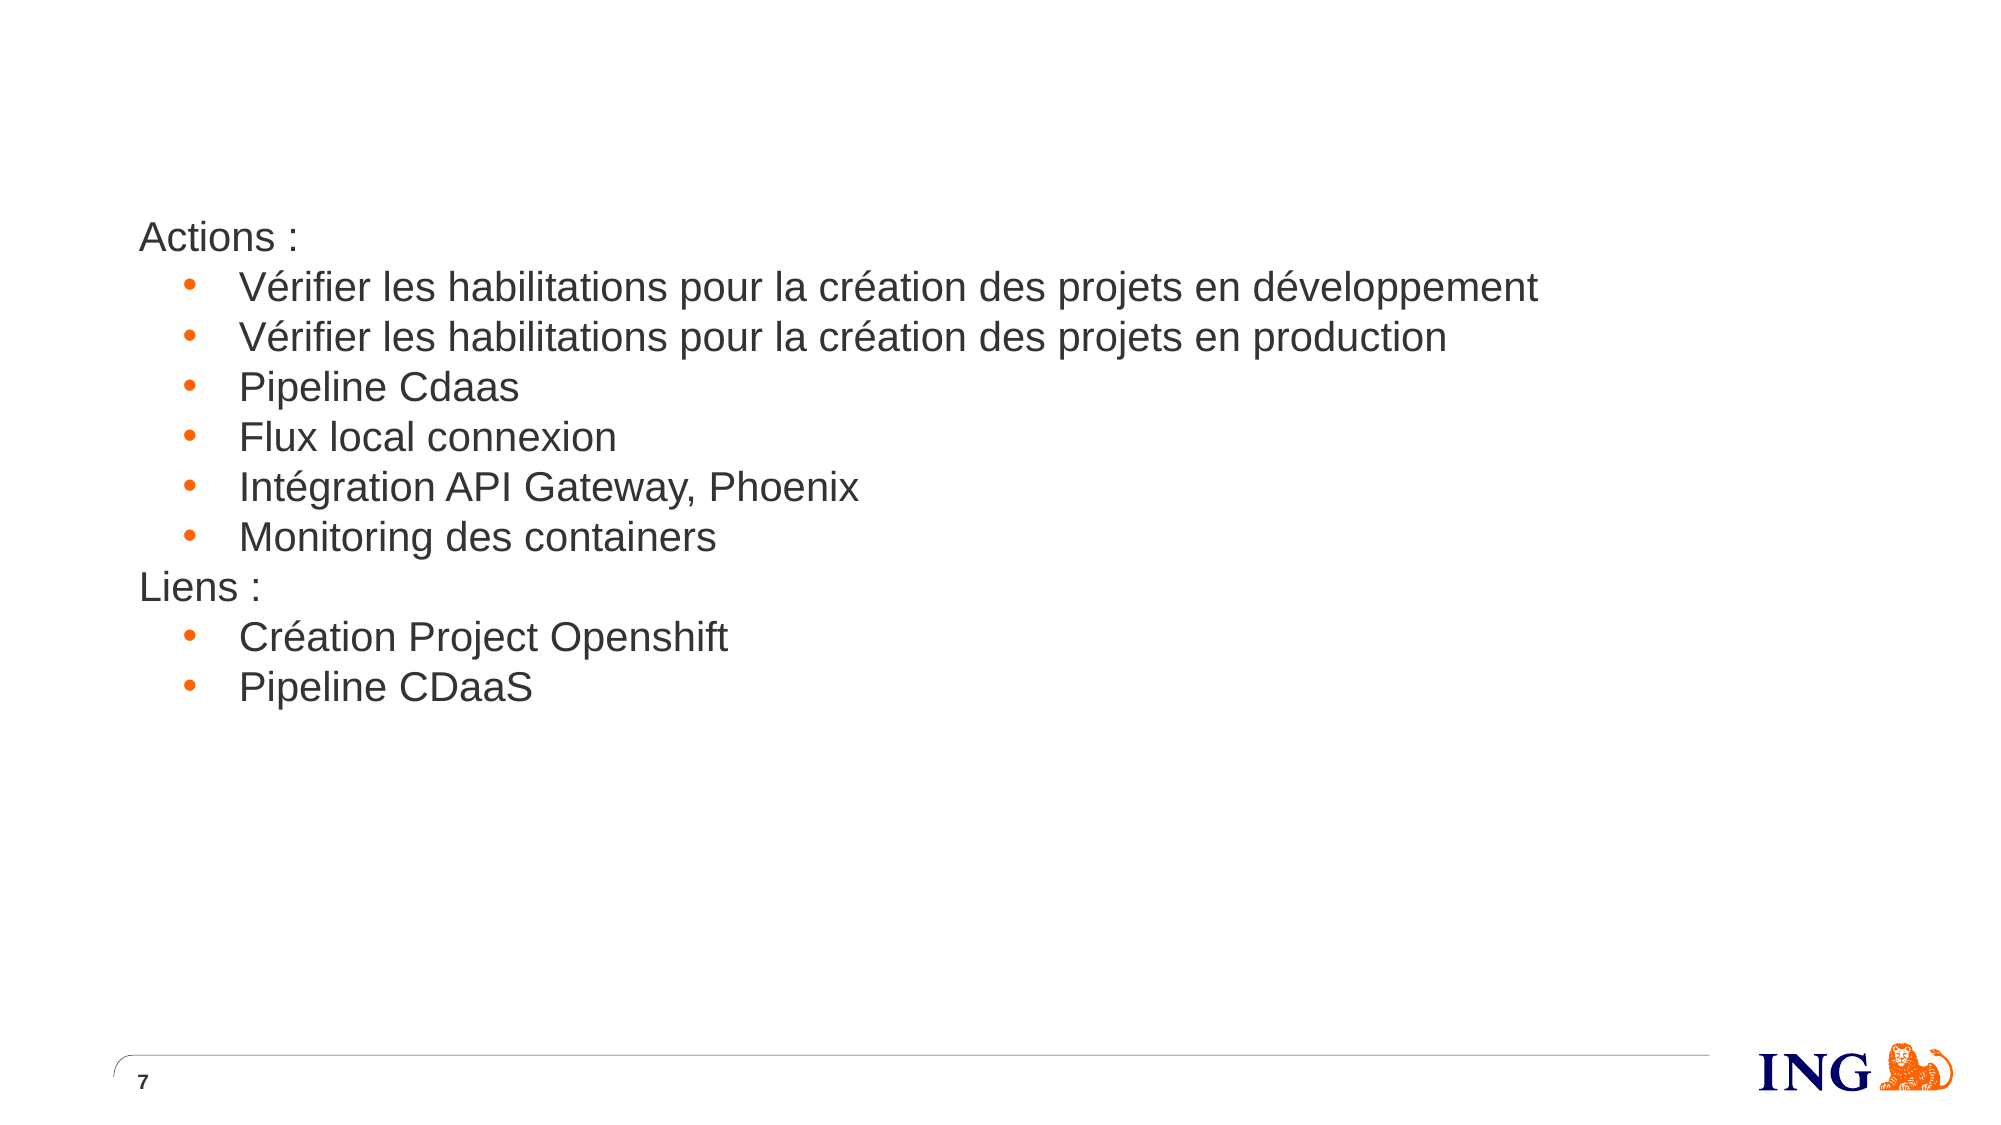

#
Actions :
Vérifier les habilitations pour la création des projets en développement
Vérifier les habilitations pour la création des projets en production
Pipeline Cdaas
Flux local connexion
Intégration API Gateway, Phoenix
Monitoring des containers
Liens :
Création Project Openshift
Pipeline CDaaS
7